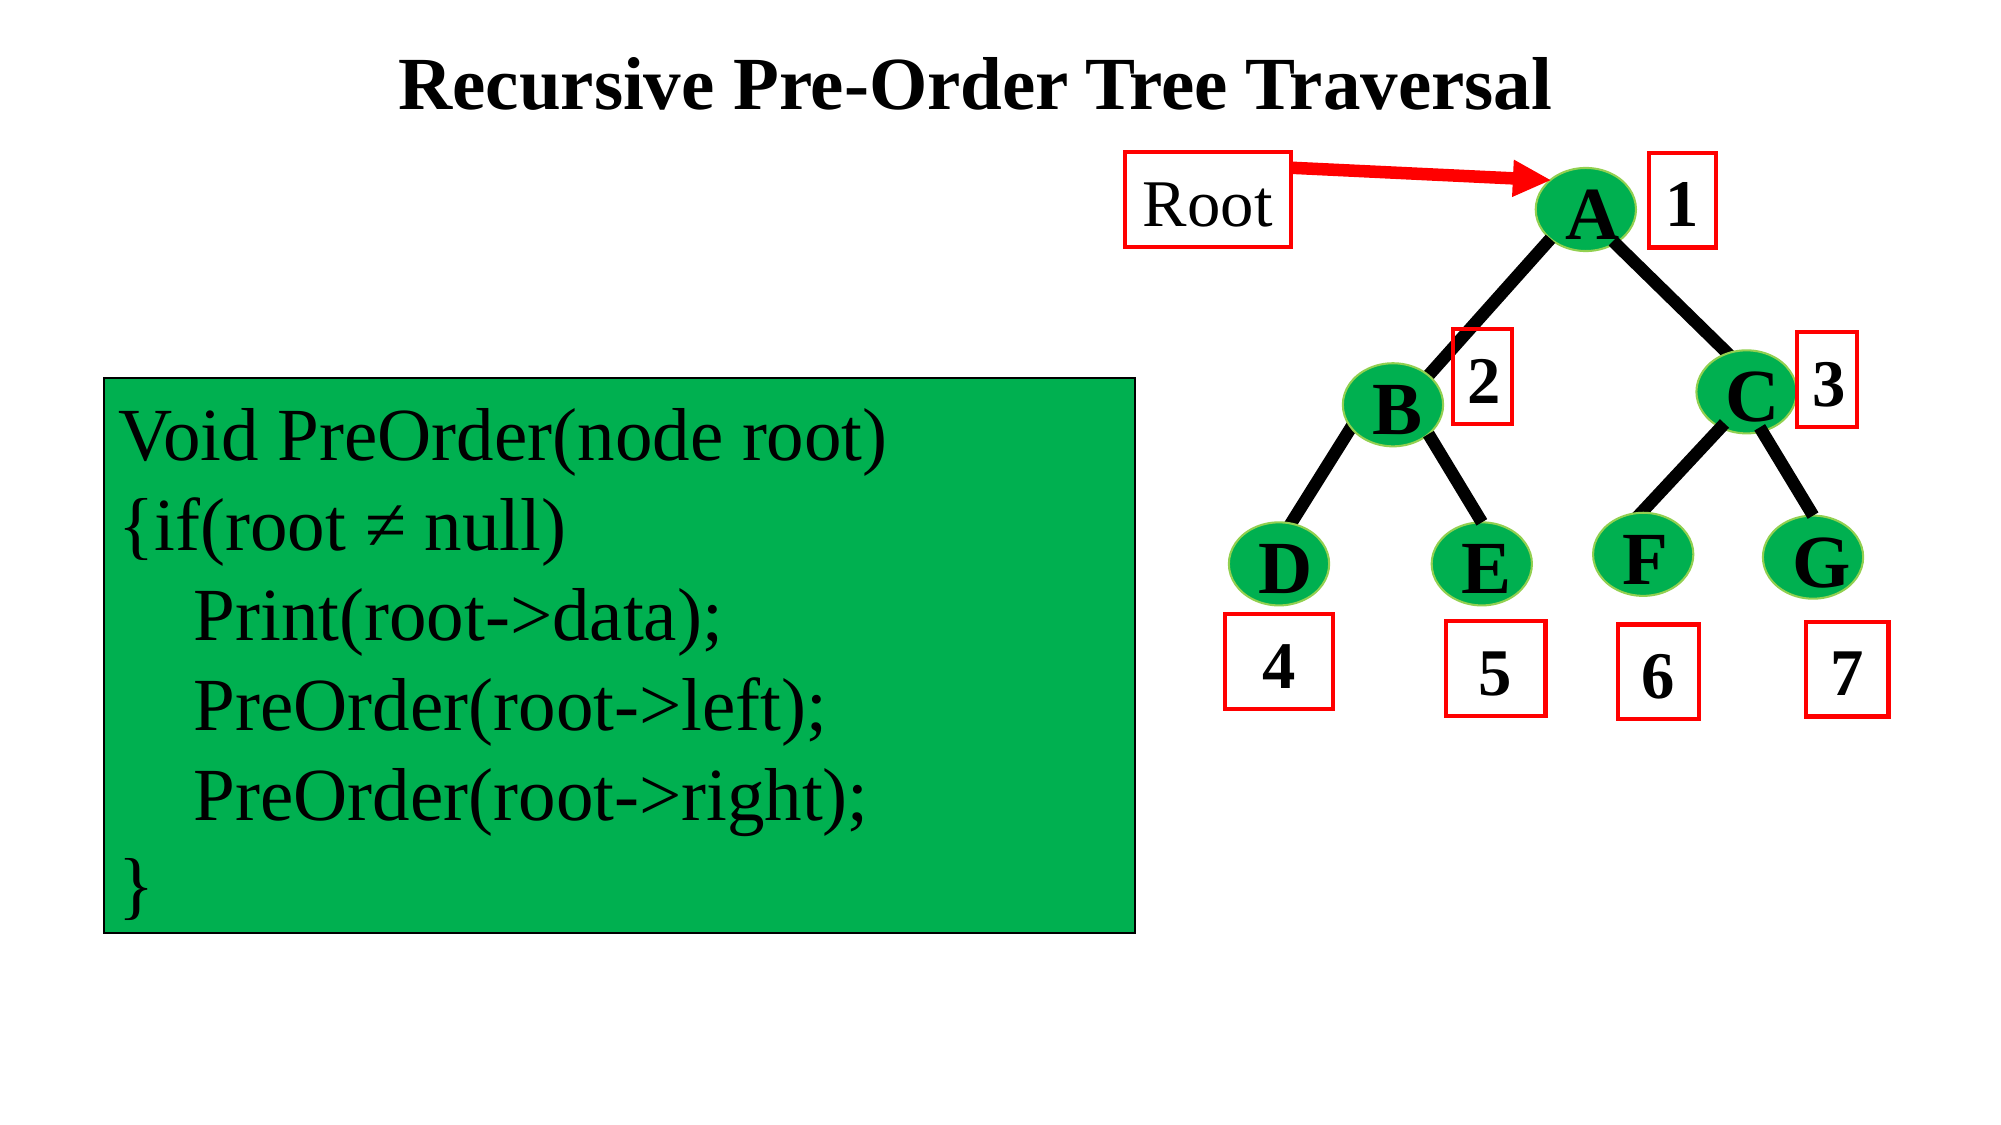

Recursive Pre-Order Tree Traversal
Root
1
A
C
B
F
G
D
E
2
3
Void PreOrder(node root)
{if(root ≠ null)
Print(root->data);
PreOrder(root->left);
PreOrder(root->right);
}
4
5
7
6